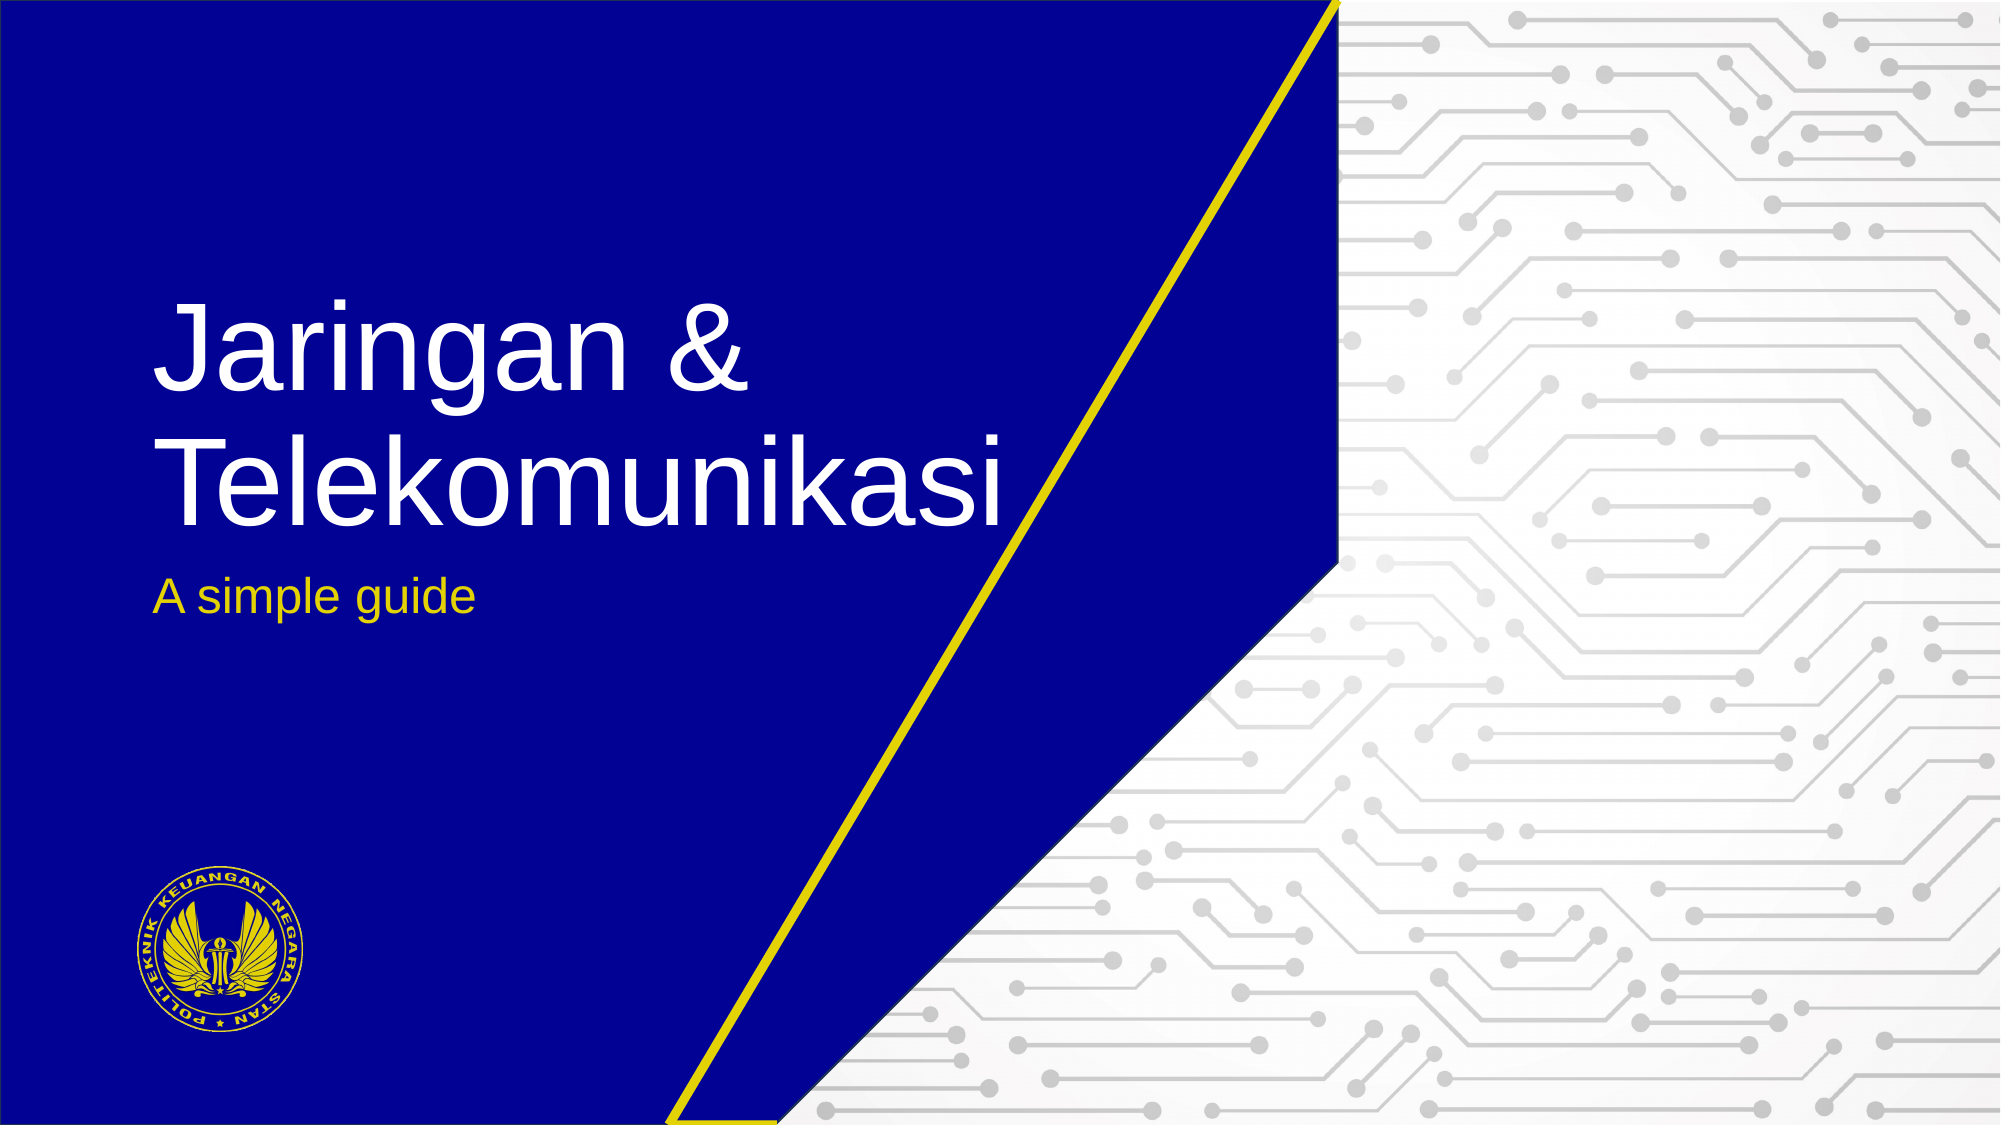

# Jaringan & Telekomunikasi
A simple guide